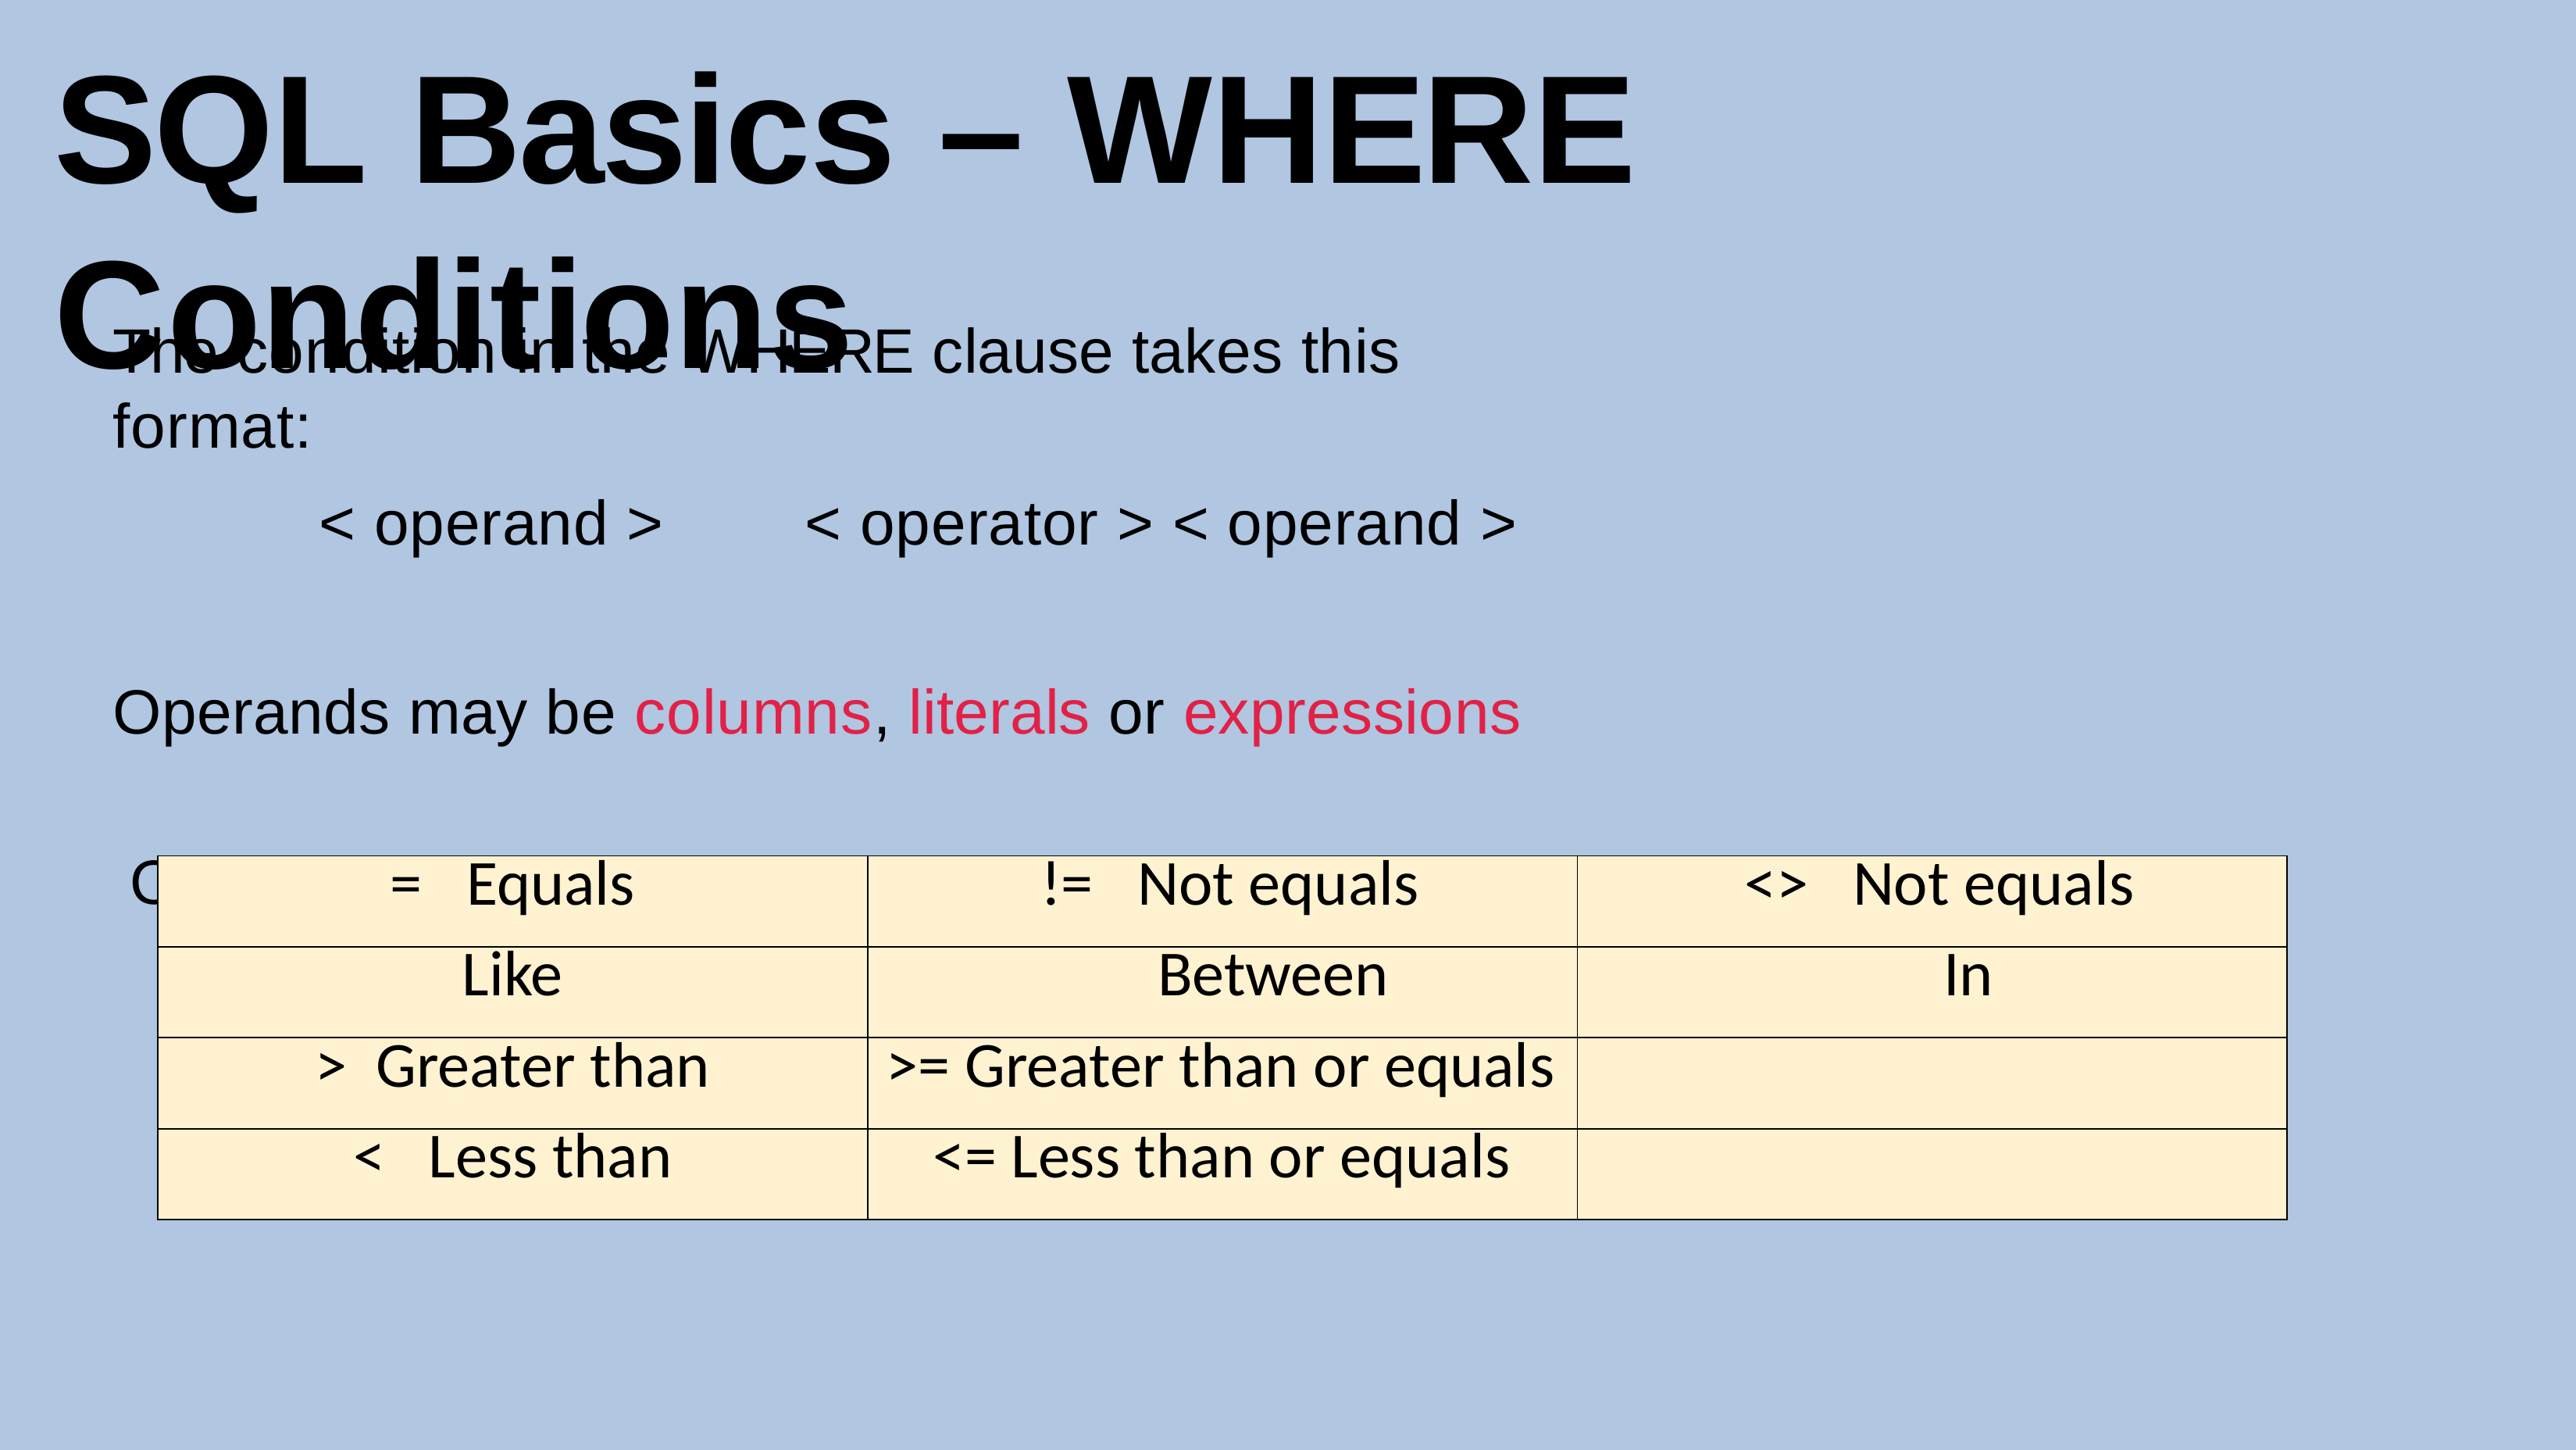

# SQL Basics – WHERE Conditions
The condition in the WHERE clause takes this format:
< operand >	< operator > < operand >
Operands may be columns, literals or expressions  Operator may be
| = Equals | != Not equals | <> Not equals |
| --- | --- | --- |
| Like | Between | In |
| > Greater than | >= Greater than or equals |  |
| < Less than | <= Less than or equals |  |